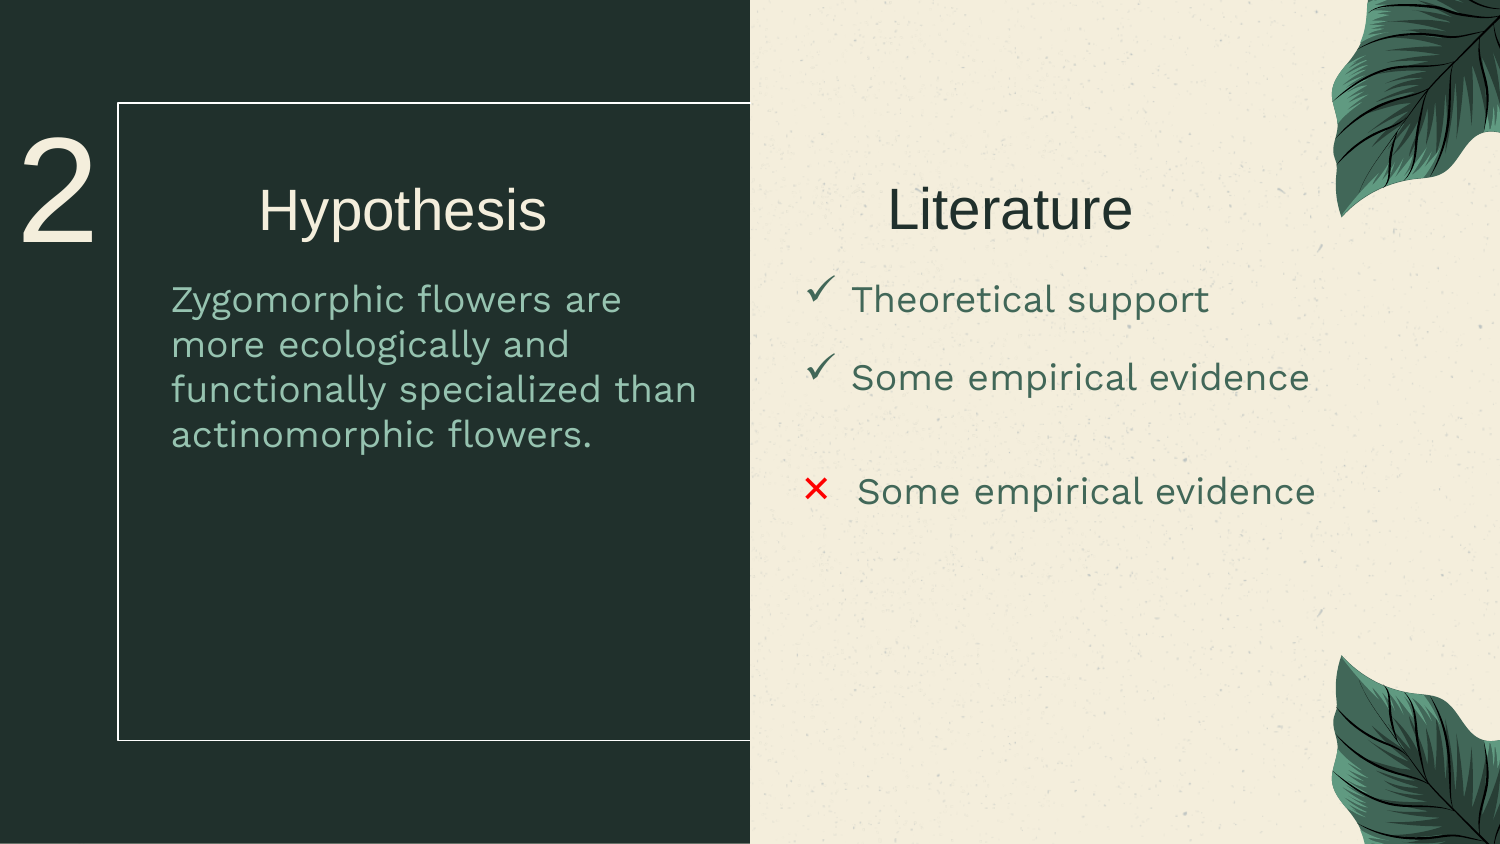

2
Literature
# Hypothesis
Zygomorphic flowers are more ecologically and functionally specialized than actinomorphic flowers.
Theoretical support
Some empirical evidence
Some empirical evidence